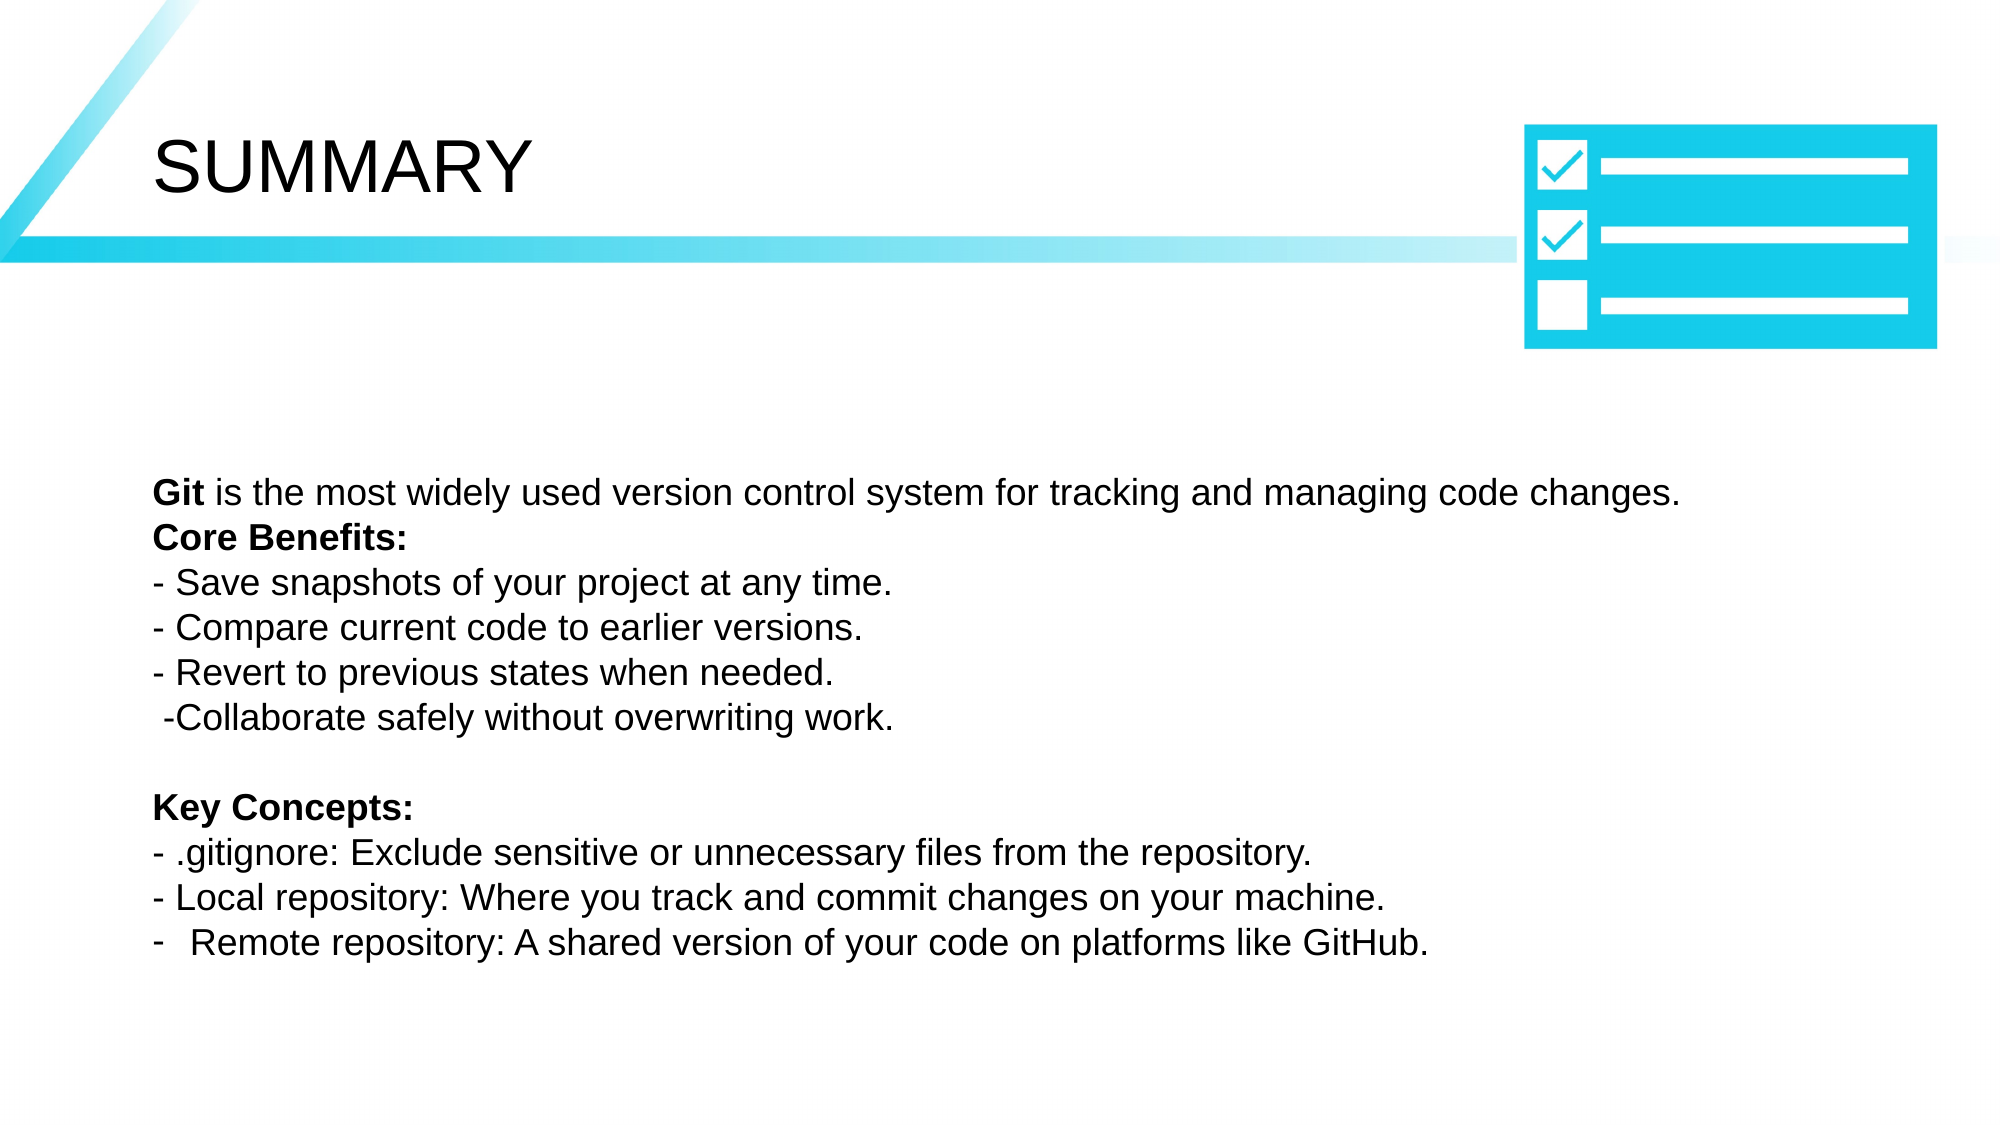

# SUMMARY
Git is the most widely used version control system for tracking and managing code changes.
Core Benefits:
- Save snapshots of your project at any time.
- Compare current code to earlier versions.
- Revert to previous states when needed.
 -Collaborate safely without overwriting work.

Key Concepts:
- .gitignore: Exclude sensitive or unnecessary files from the repository.
- Local repository: Where you track and commit changes on your machine.
Remote repository: A shared version of your code on platforms like GitHub.